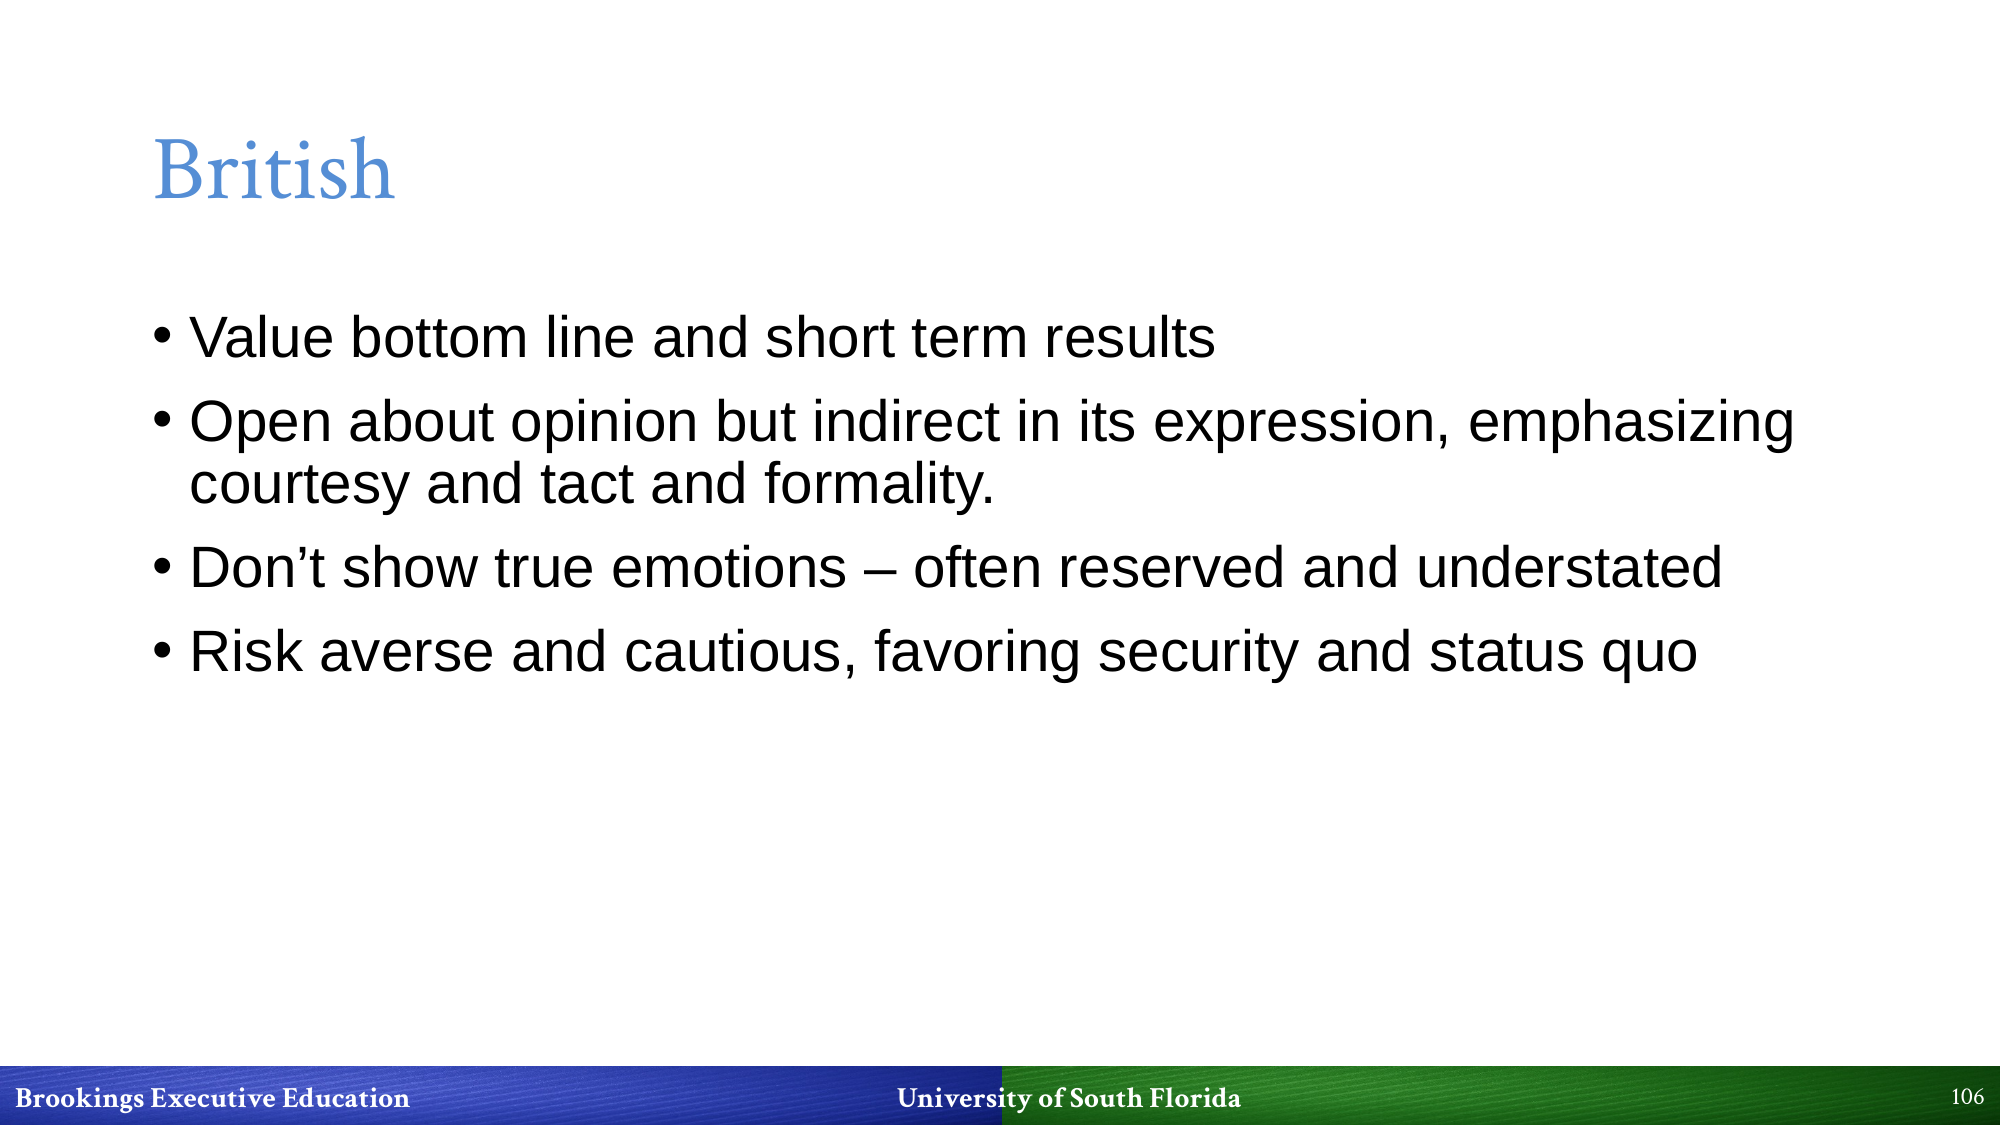

# British
Value bottom line and short term results
Open about opinion but indirect in its expression, emphasizing courtesy and tact and formality.
Don’t show true emotions – often reserved and understated
Risk averse and cautious, favoring security and status quo

106
Brookings Executive Education                              		                University of South Florida